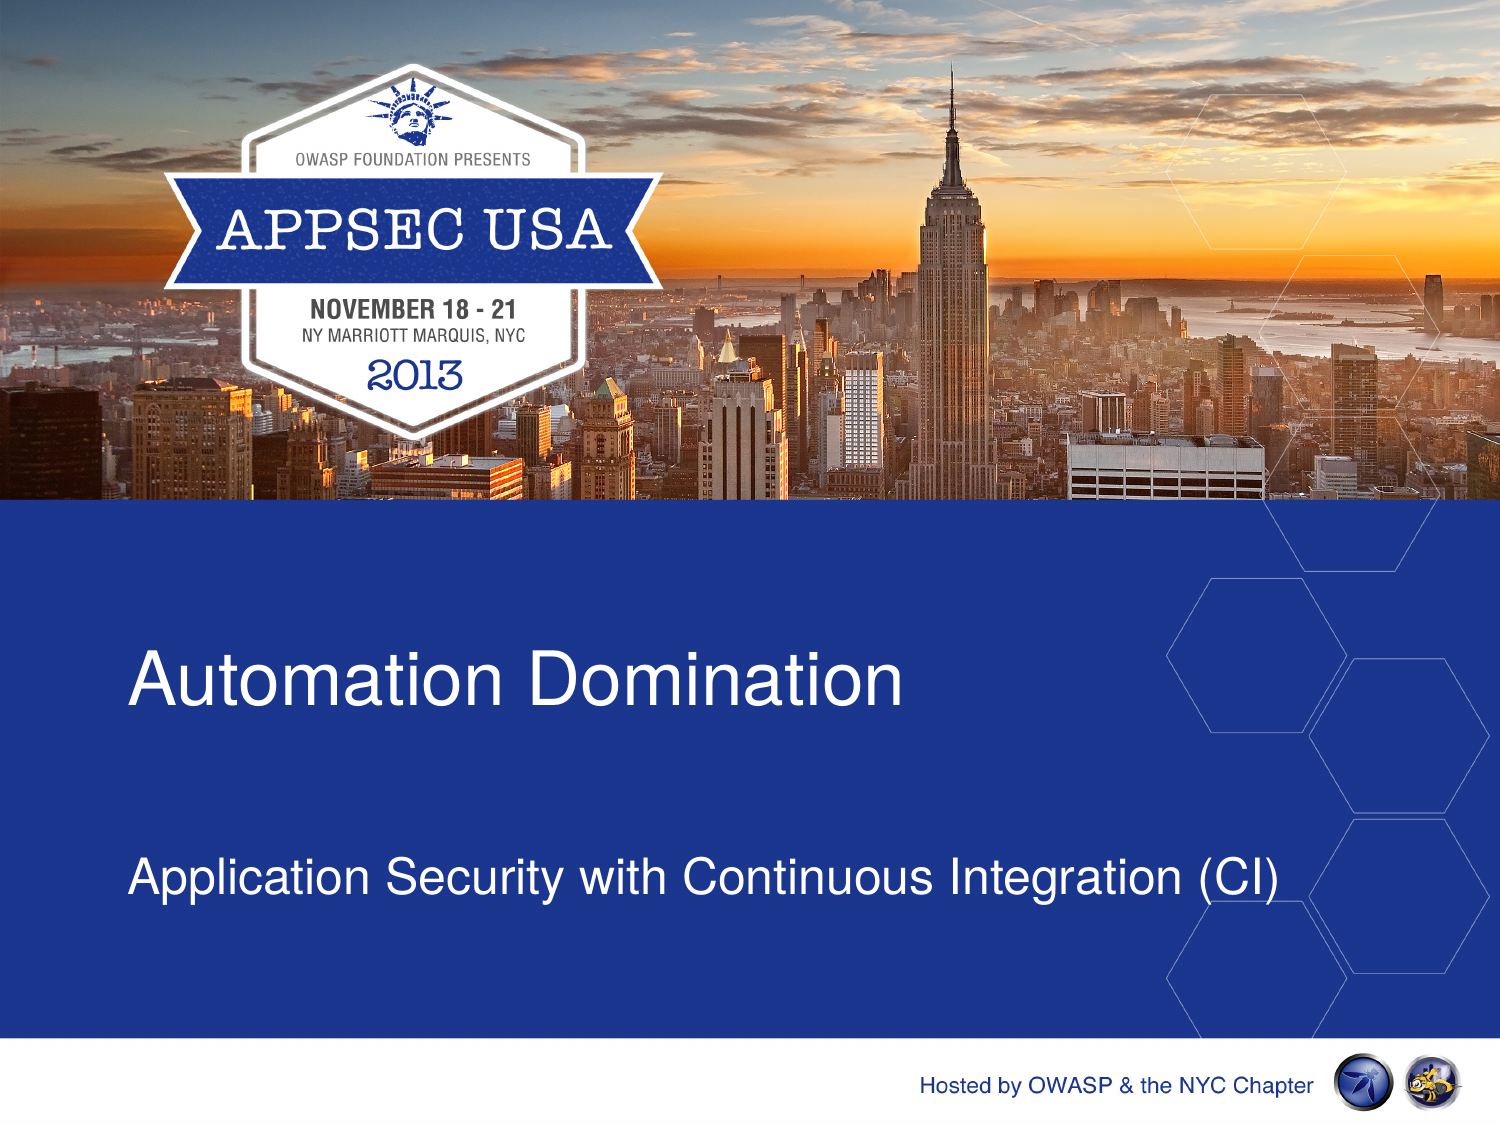

# Automation Domination
Application Security with Continuous Integration (CI)